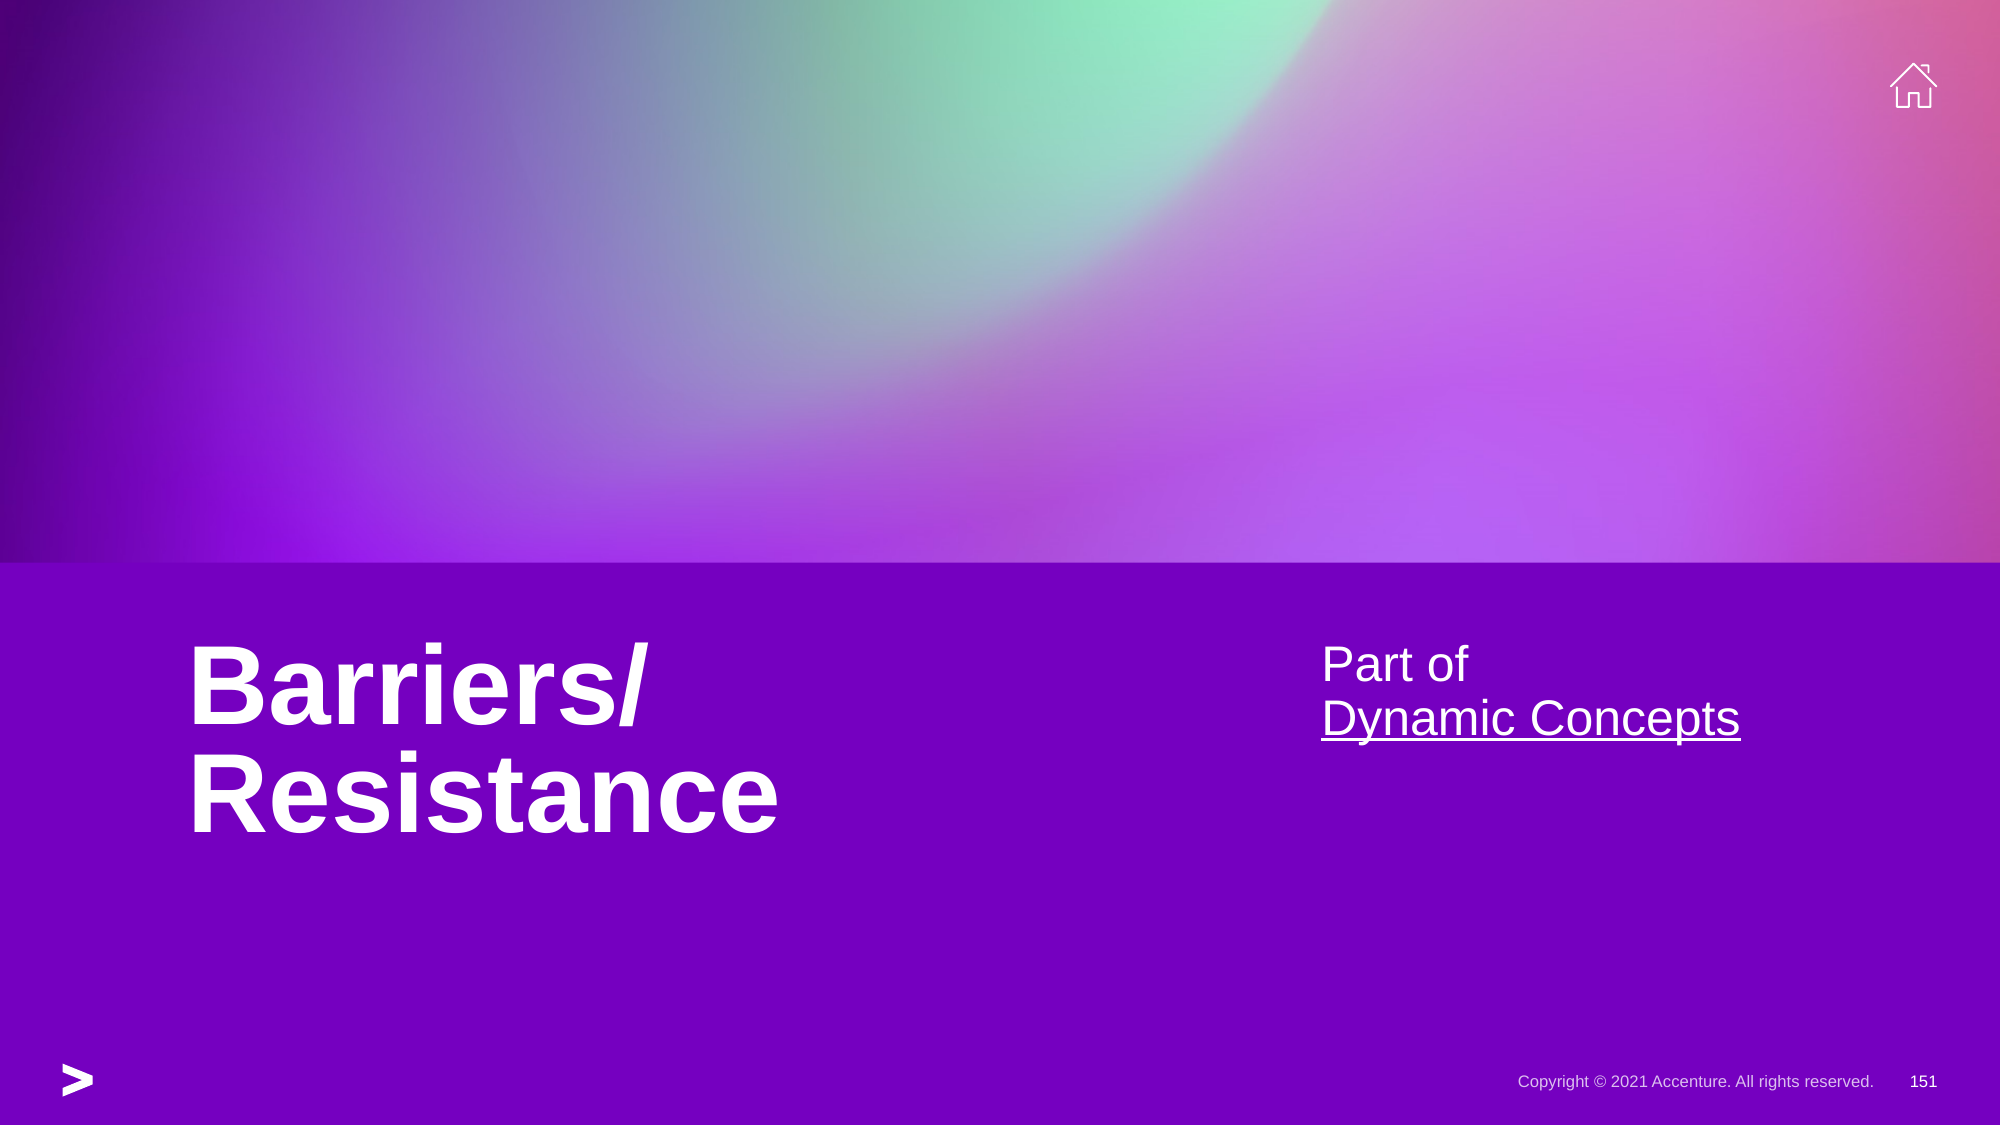

Part of
Dynamic Concepts
# Barriers/ Resistance
Copyright © 2021 Accenture. All rights reserved.
151